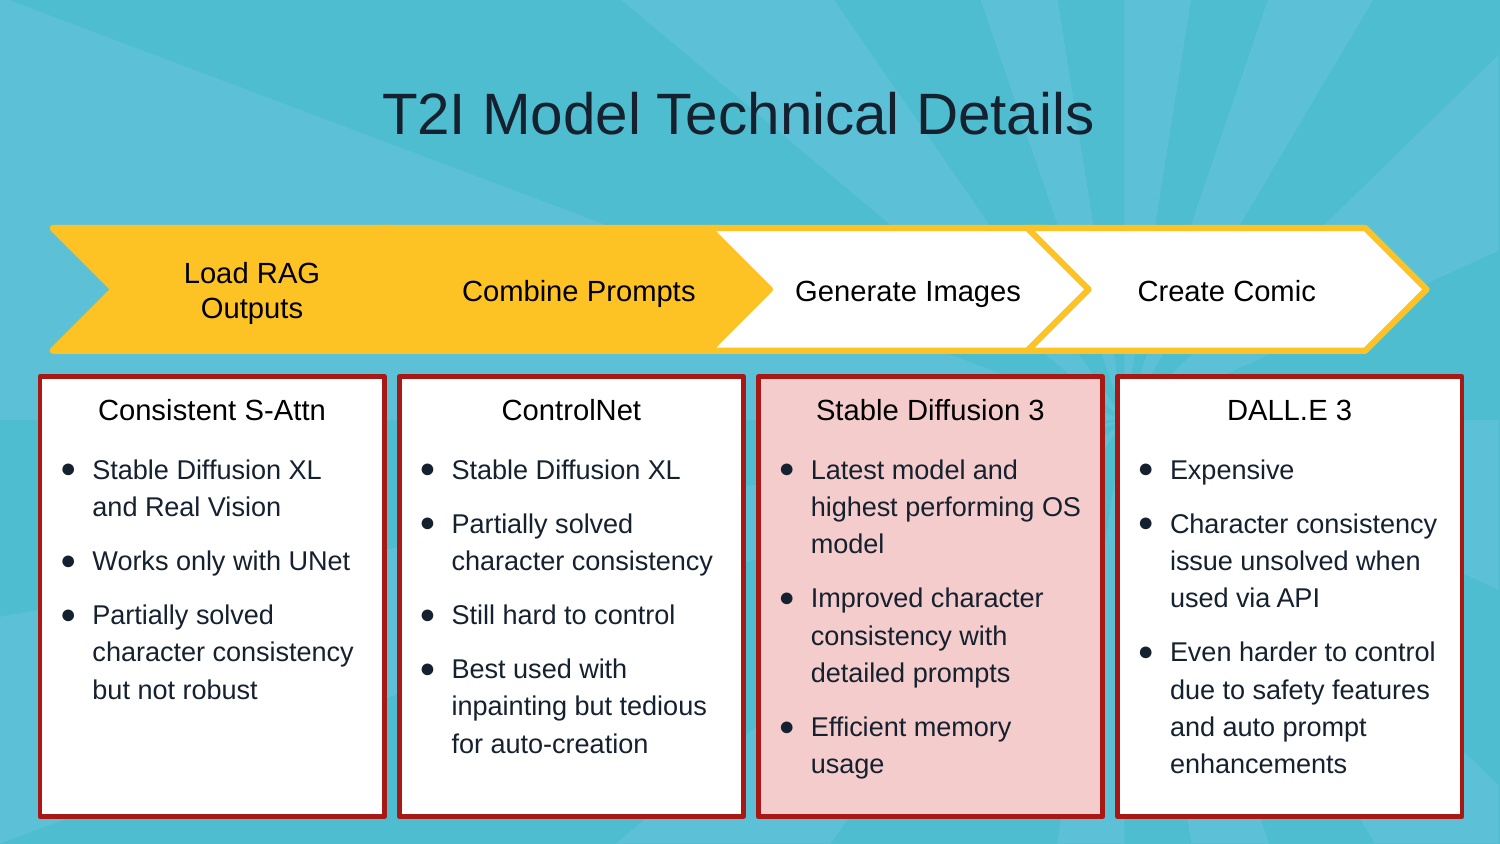

# T2I Model Technical Details
Load RAG Outputs
Combine Prompts
Generate Images
Create Comic
Consistent S-Attn
Stable Diffusion XL and Real Vision
Works only with UNet
Partially solved character consistency but not robust
ControlNet
Stable Diffusion XL
Partially solved character consistency
Still hard to control
Best used with inpainting but tedious for auto-creation
Stable Diffusion 3
Latest model and highest performing OS model
Improved character consistency with detailed prompts
Efficient memory usage
DALL.E 3
Expensive
Character consistency issue unsolved when used via API
Even harder to control due to safety features and auto prompt enhancements